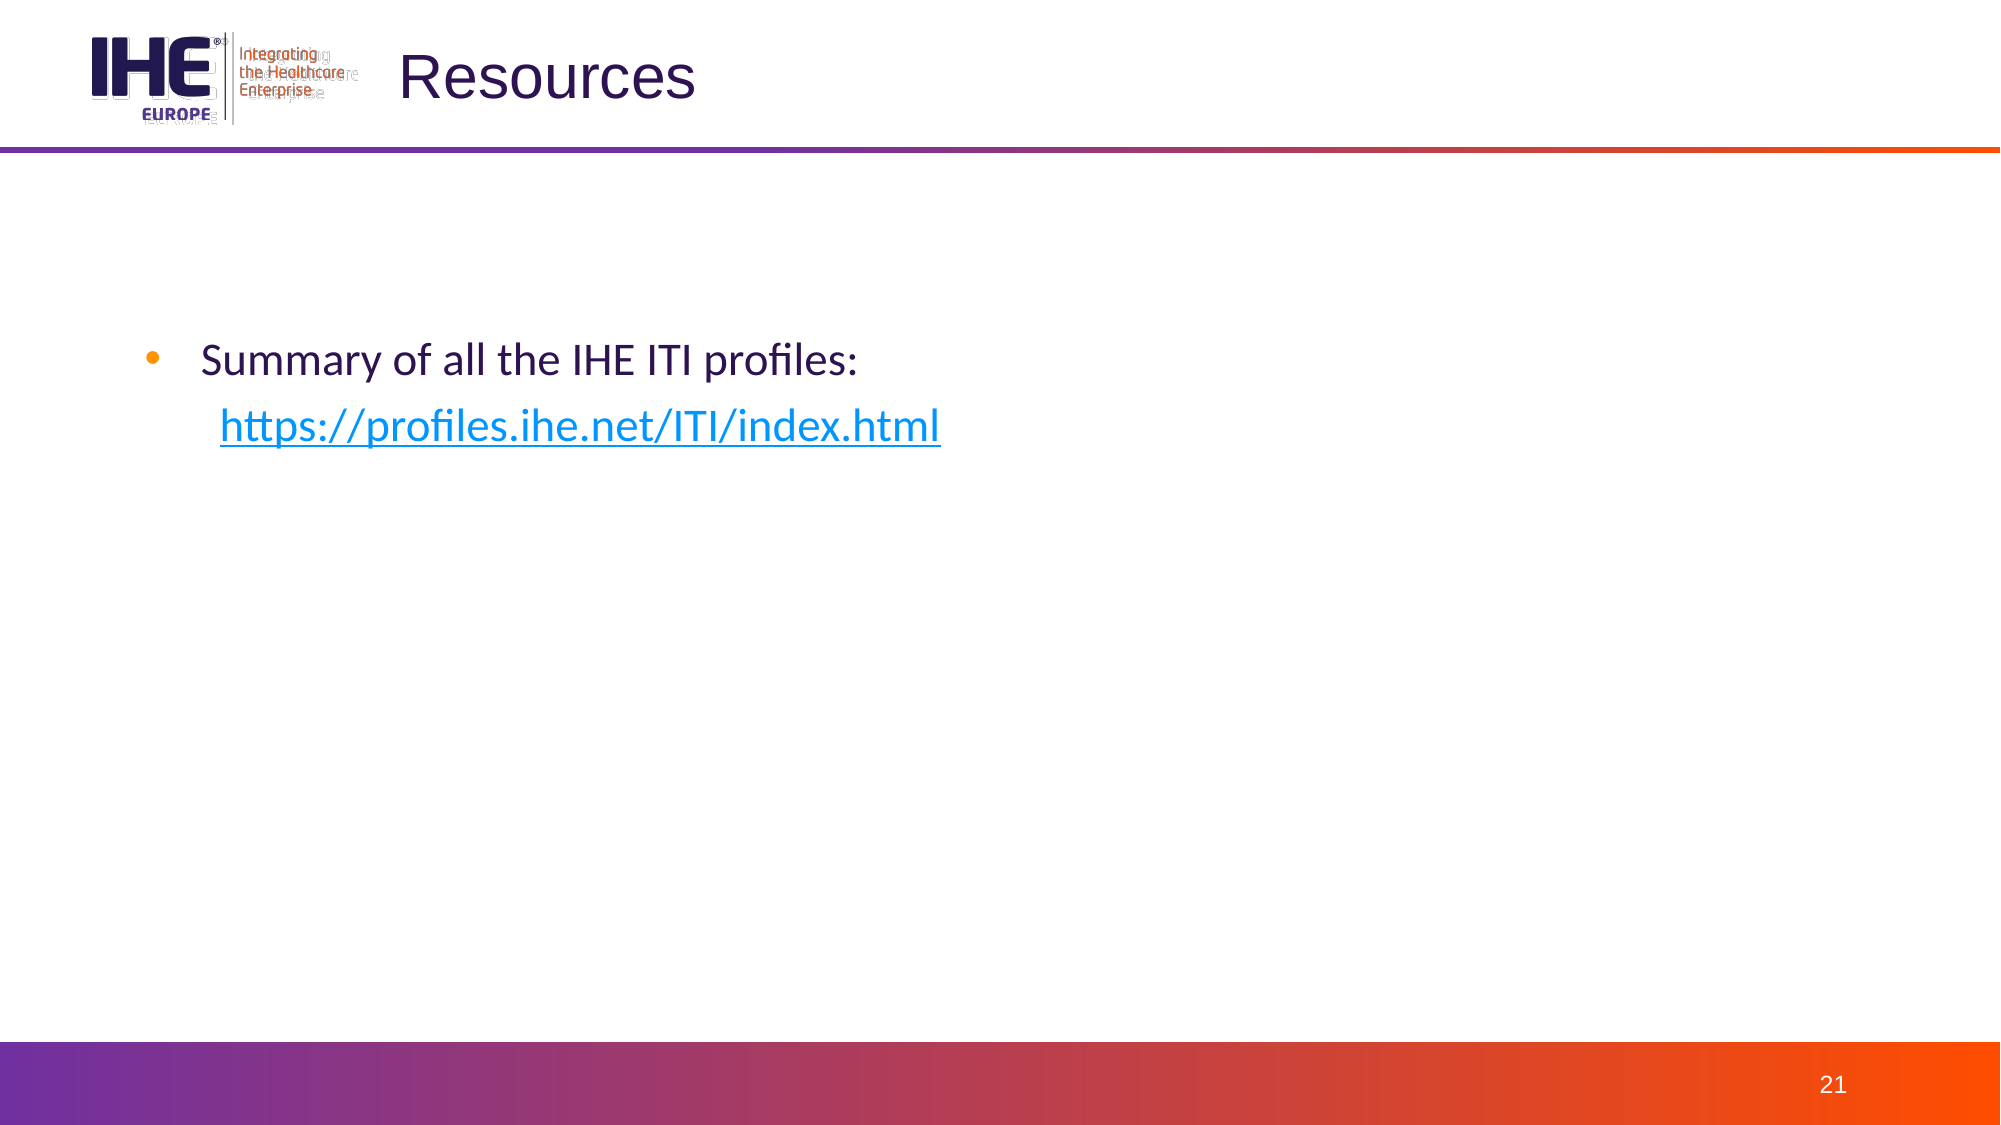

# Resources

Summary of all the IHE ITI profiles:
https://profiles.ihe.net/ITI/index.html

21